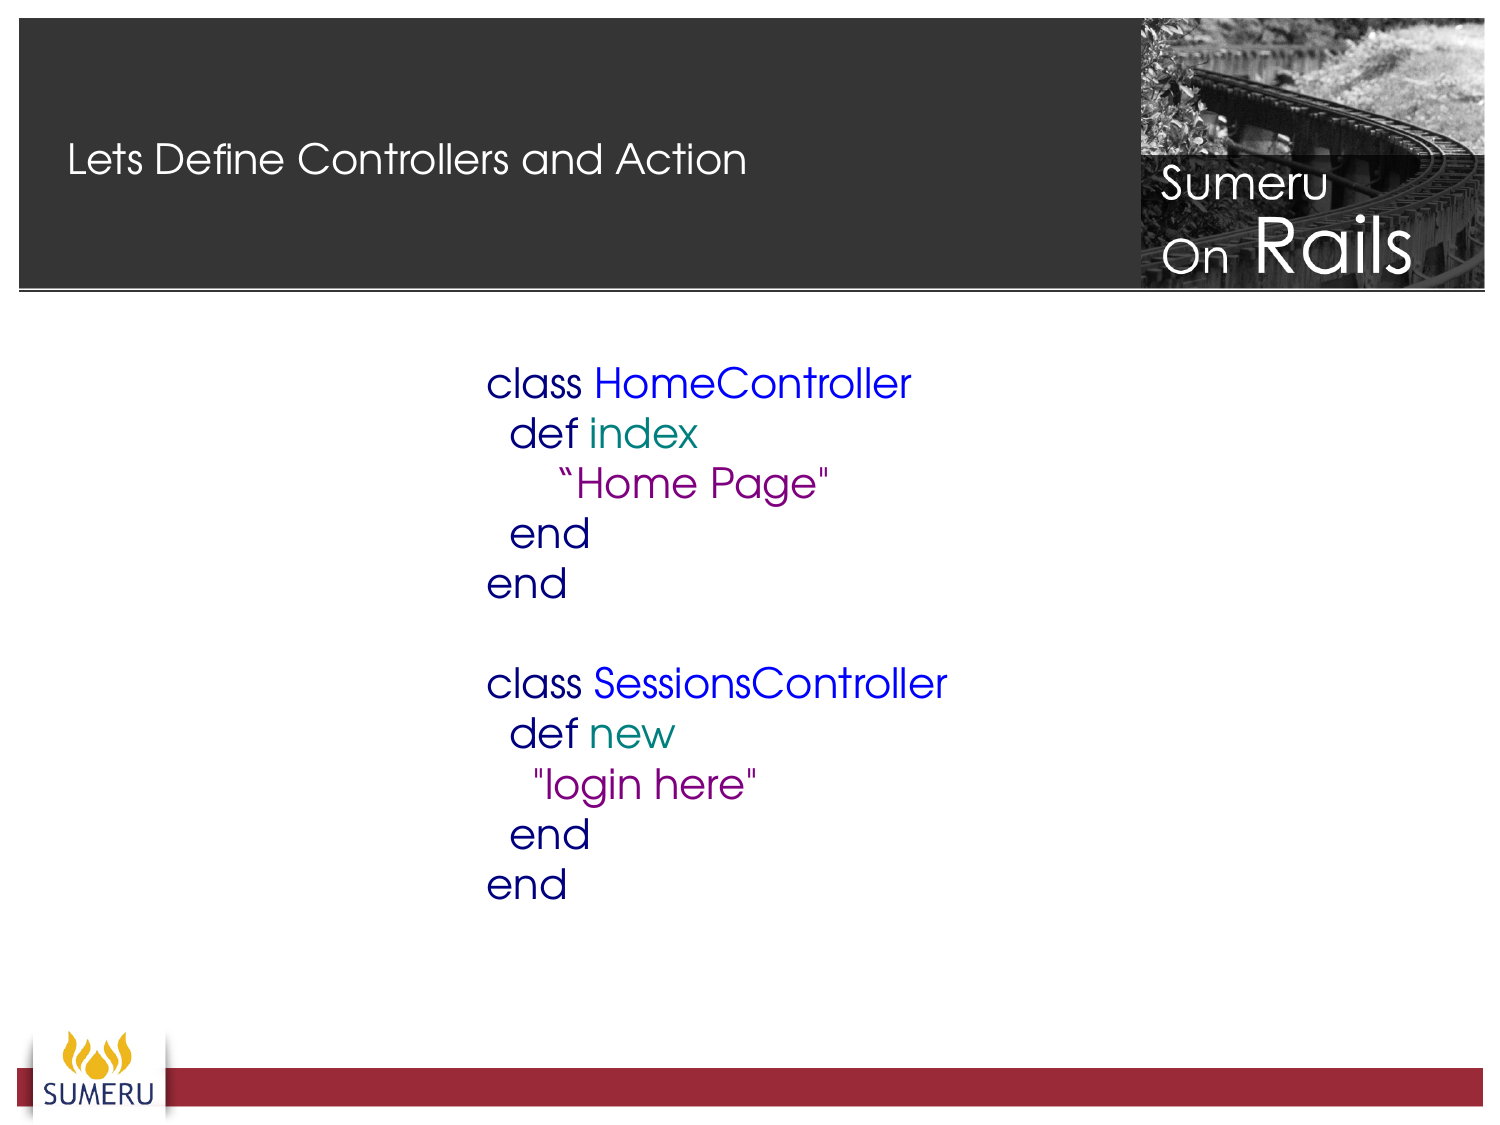

Lets Define Controllers and Action
class HomeController
  def index
      “Home Page"
  end
end

class SessionsController
  def new
    "login here"
  end
end